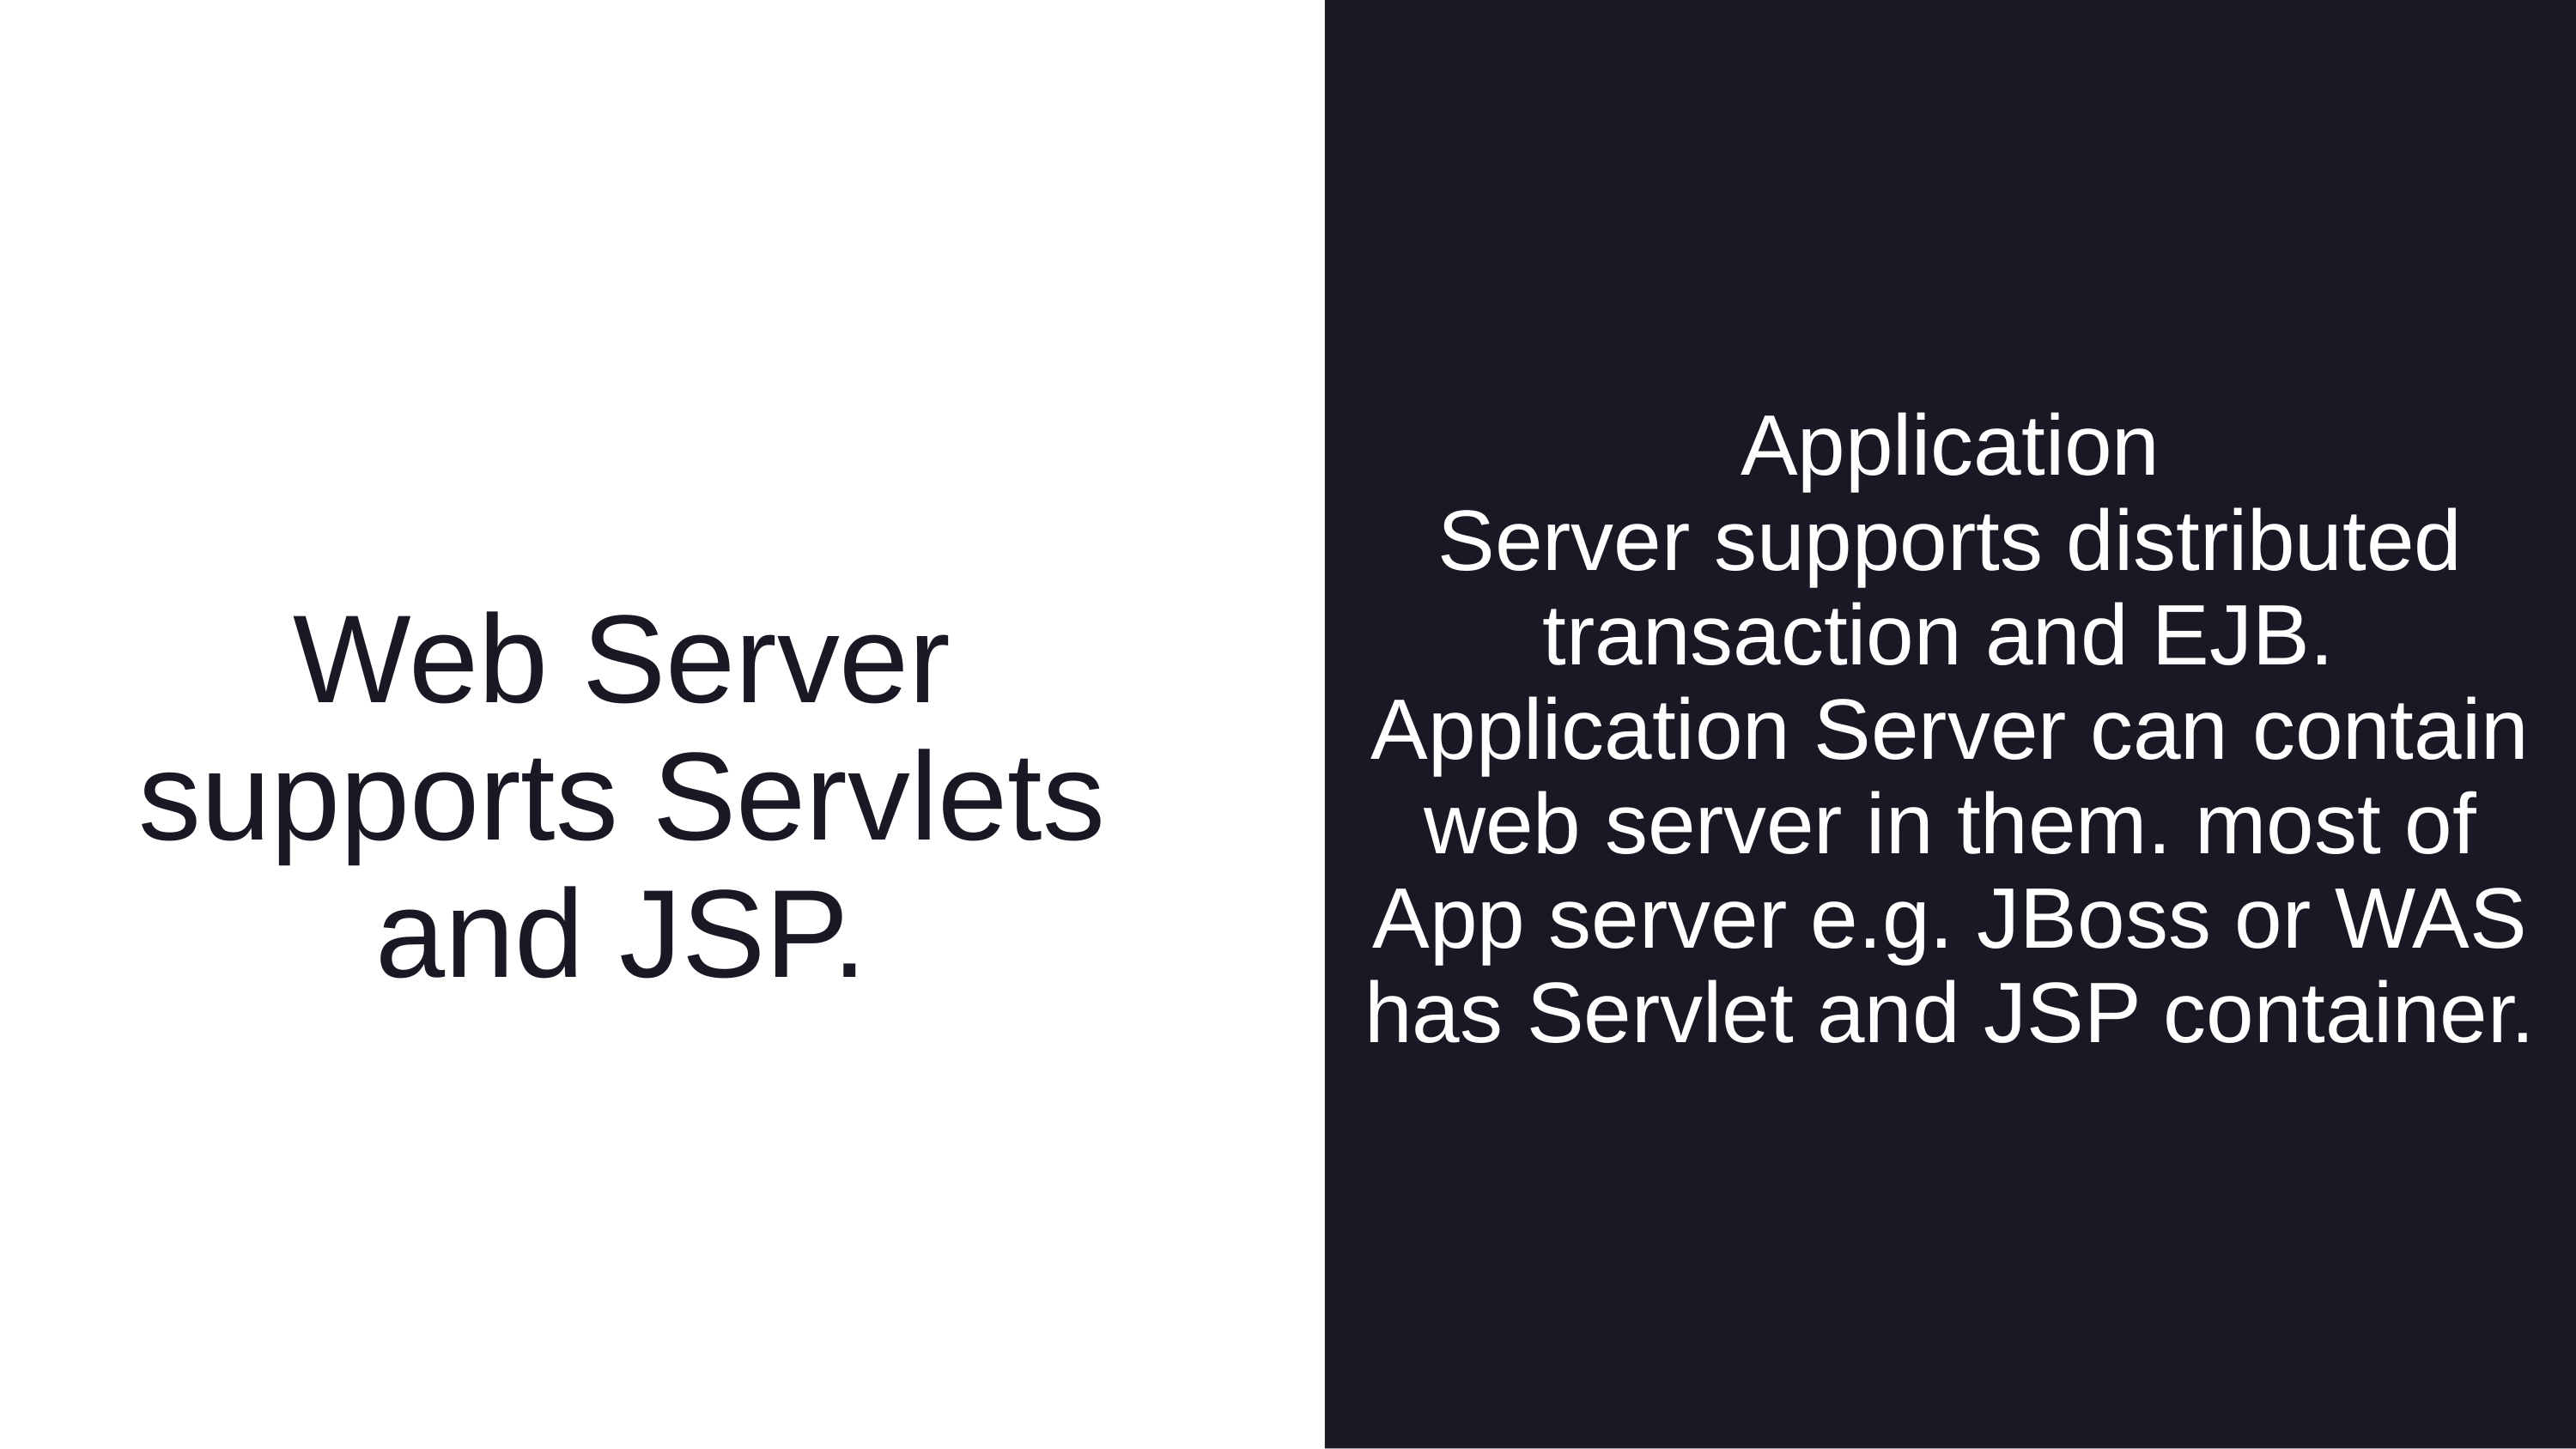

Application Server supports distributed transaction and EJB.
Application Server can contain web server in them. most of App server e.g. JBoss or WAS has Servlet and JSP container.
Web Server supports Servlets and JSP.